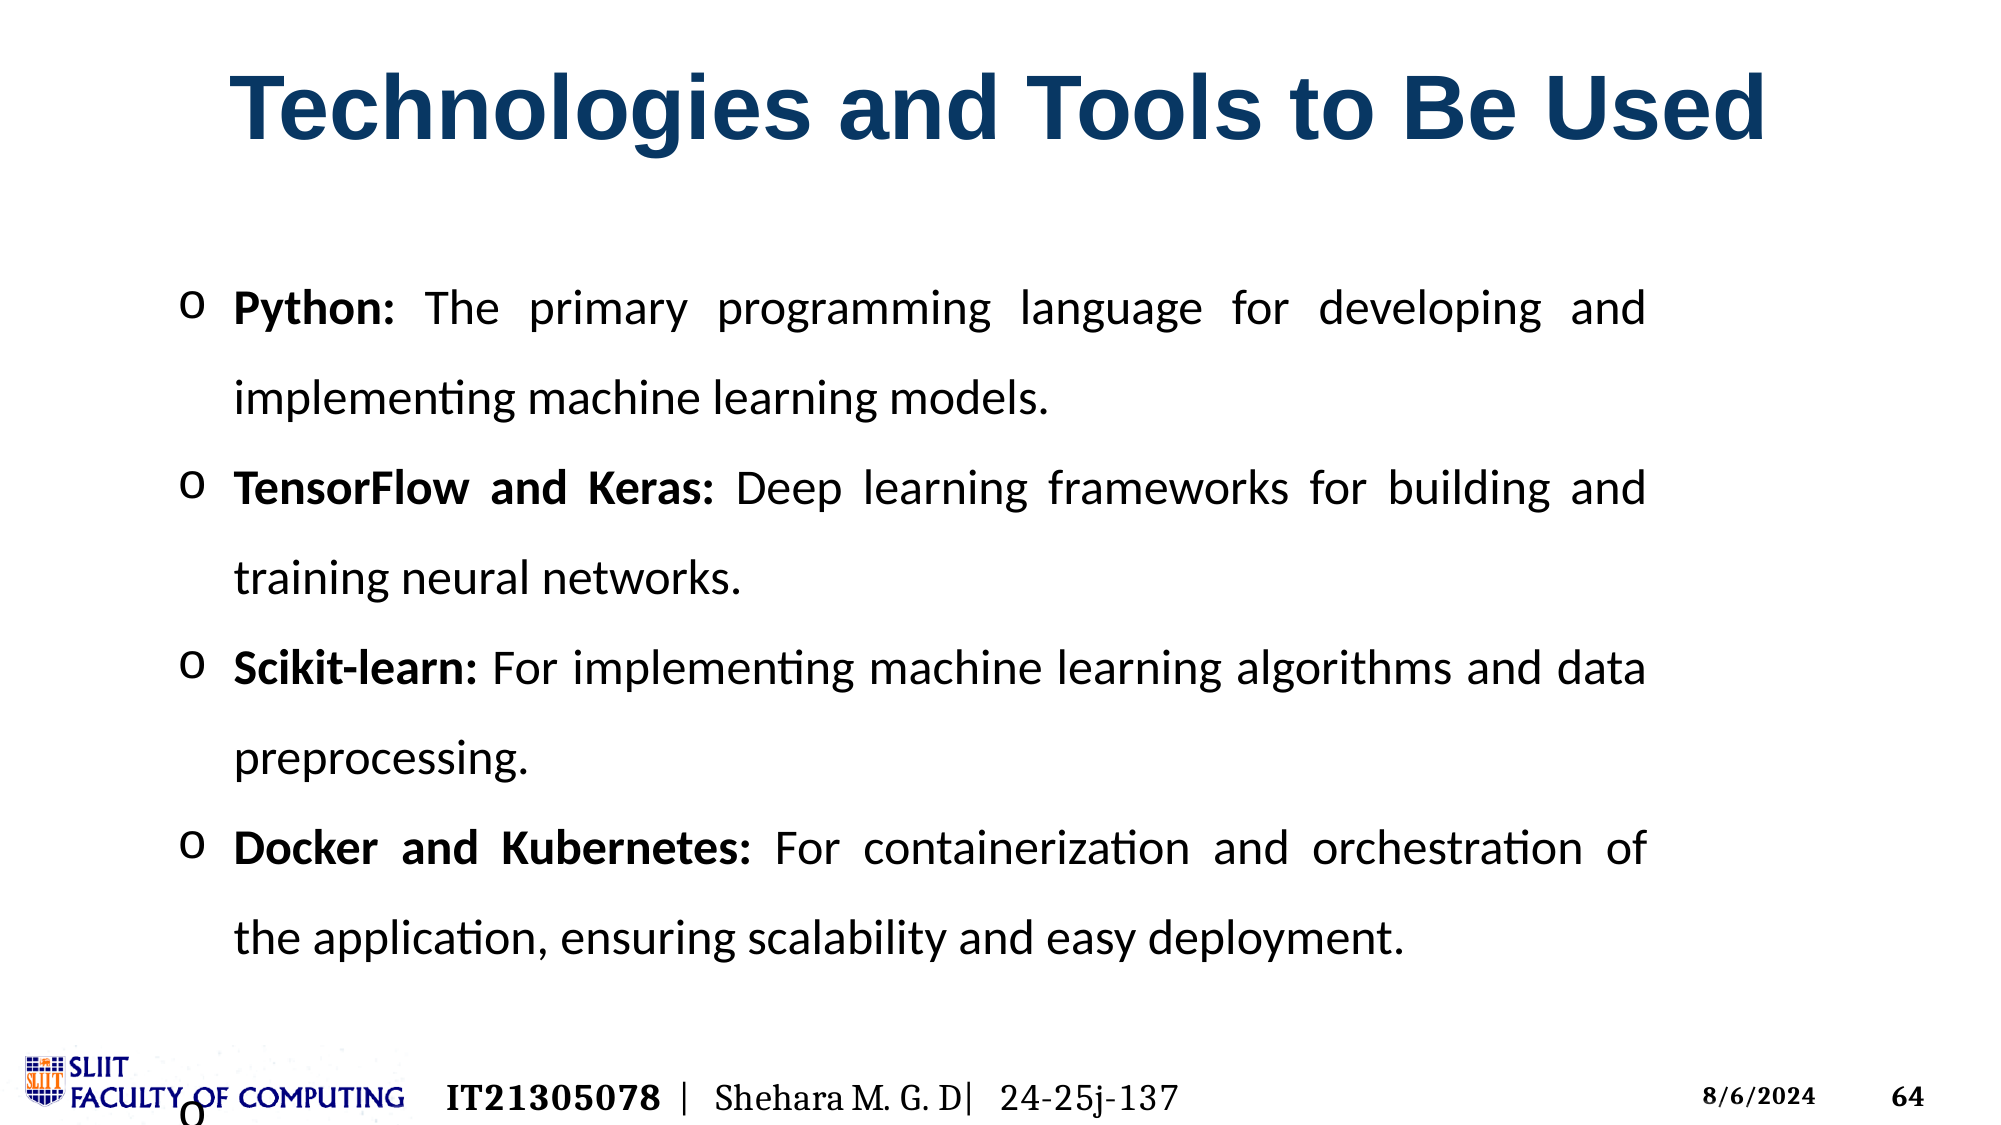

# Technologies and Tools to Be Used
Python: The primary programming language for developing and implementing machine learning models.
TensorFlow and Keras: Deep learning frameworks for building and training neural networks.
Scikit-learn: For implementing machine learning algorithms and data preprocessing.
Docker and Kubernetes: For containerization and orchestration of the application, ensuring scalability and easy deployment.

.

IT21305078  |   Shehara M. G. D|   24-25j-137